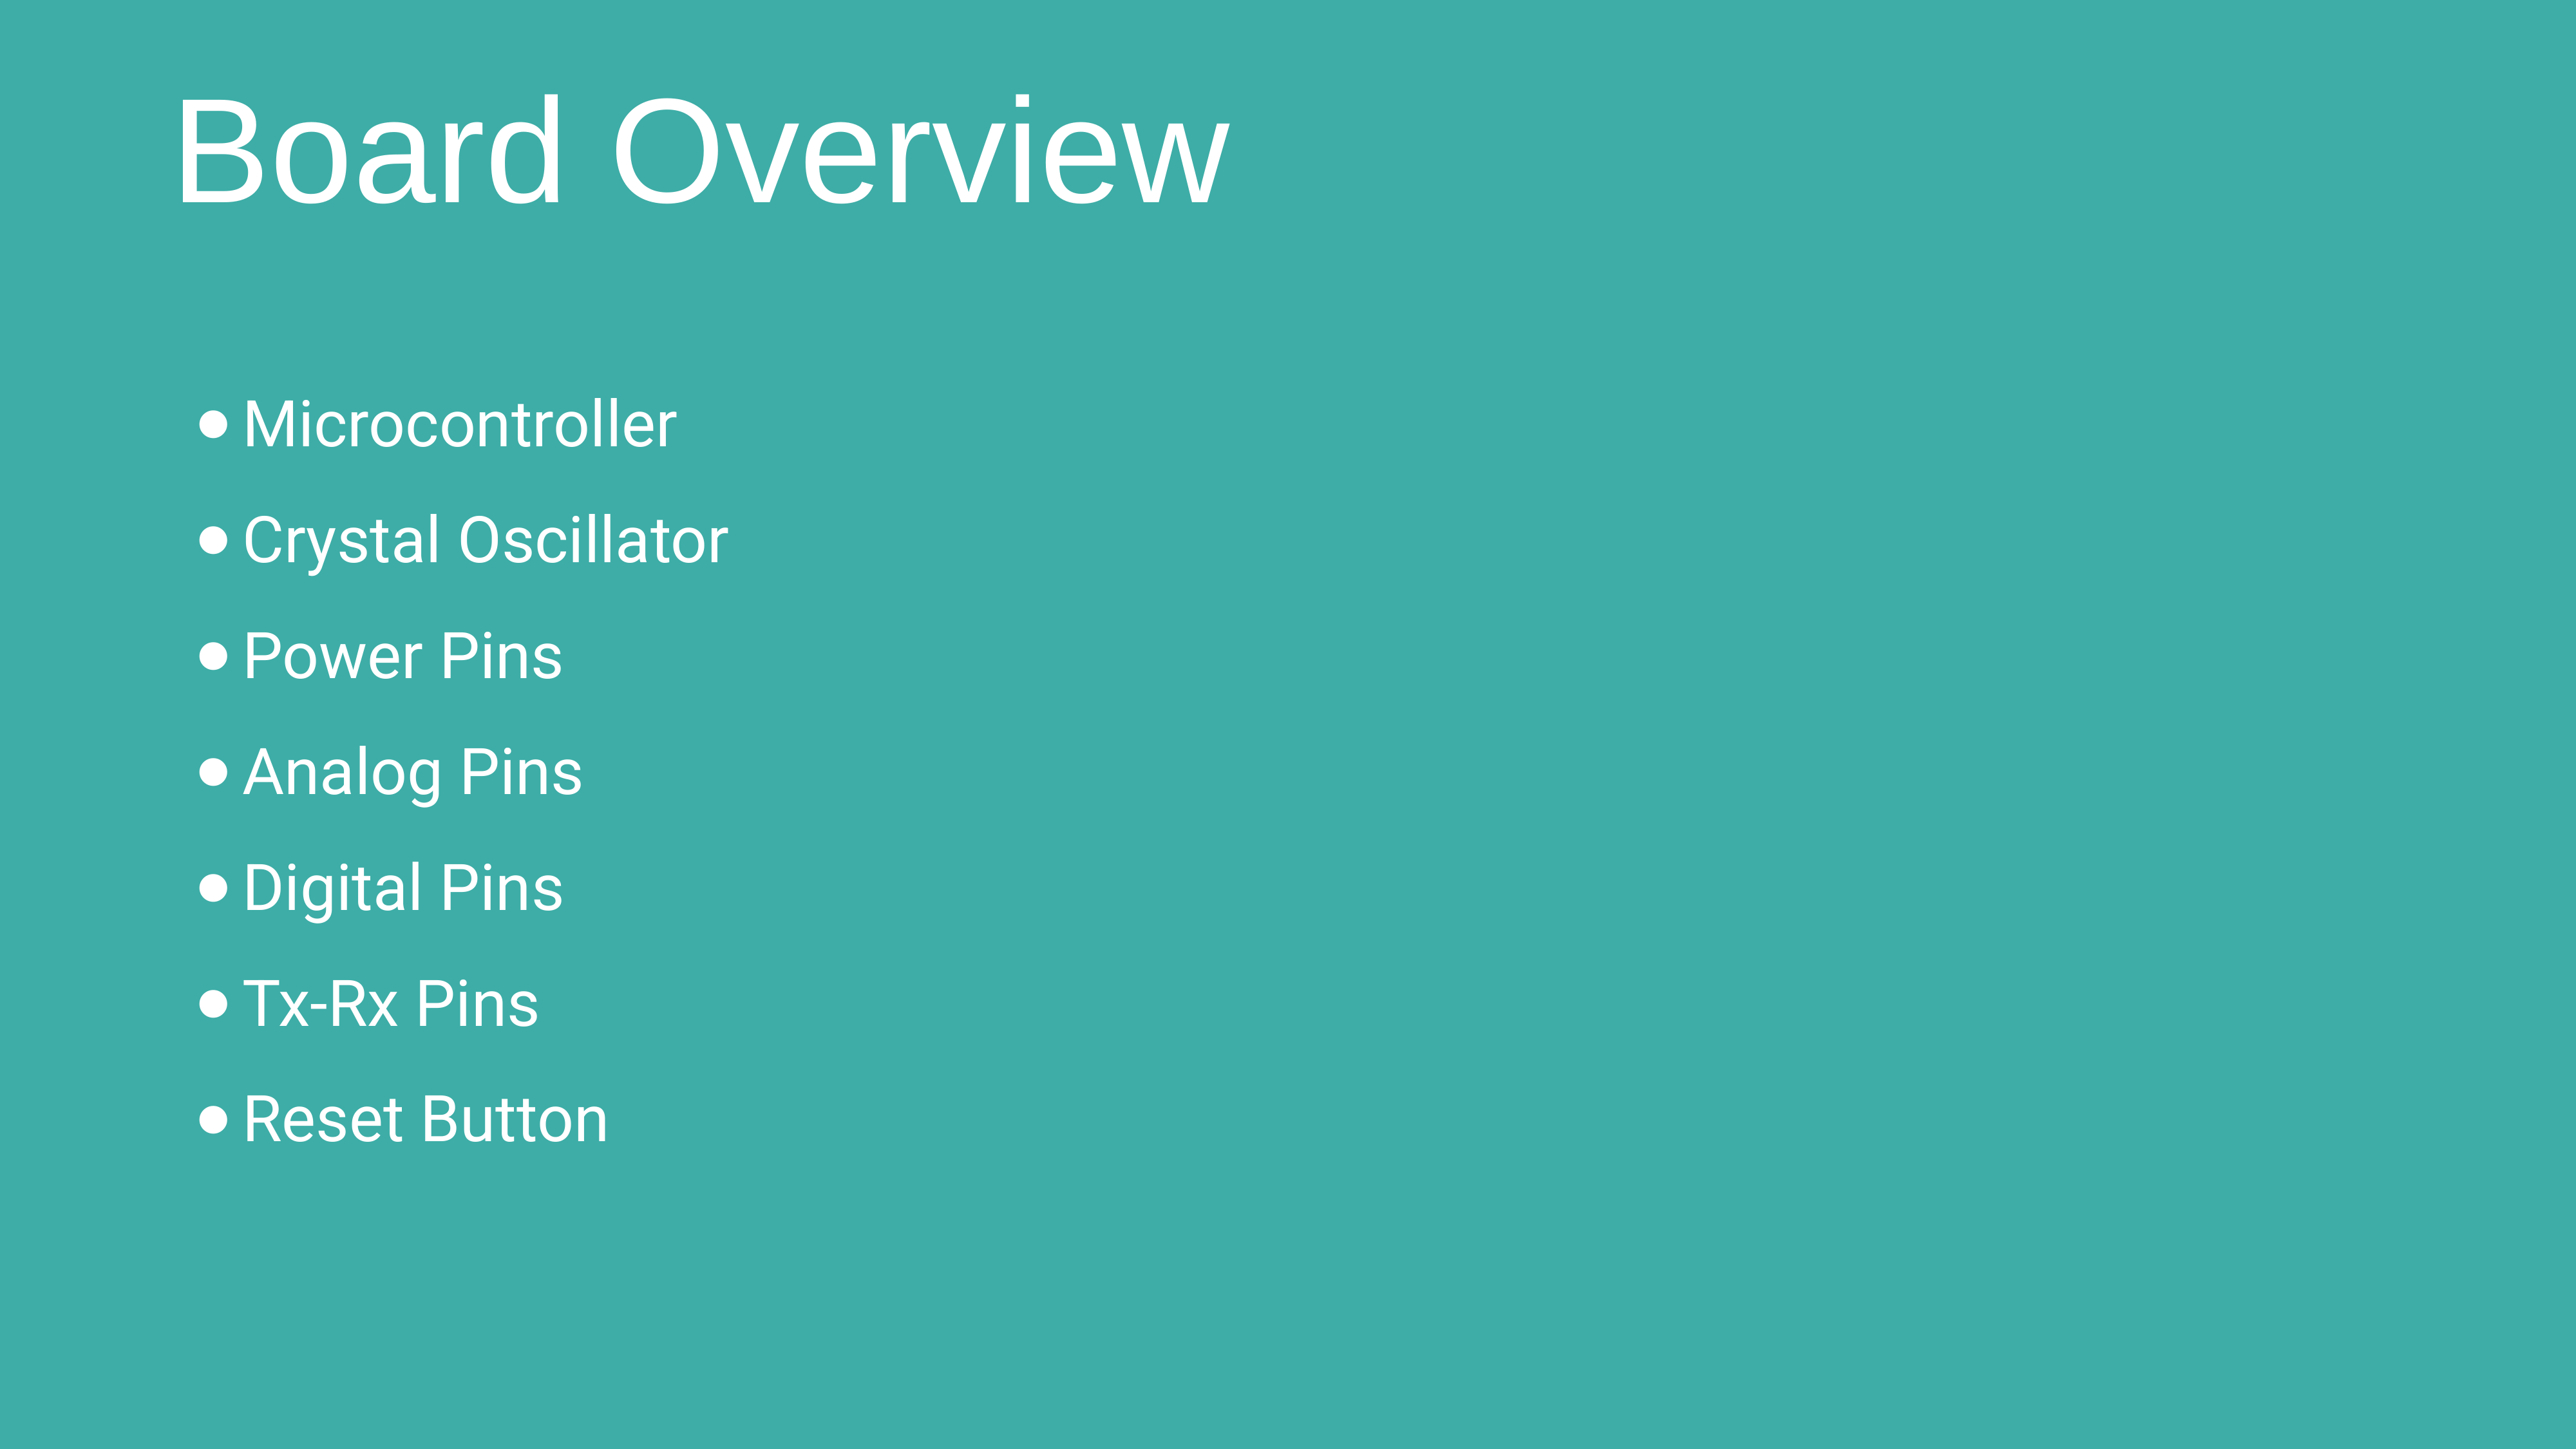

Board Overview
Microcontroller
Crystal Oscillator
Power Pins
Analog Pins
Digital Pins
Tx-Rx Pins
Reset Button